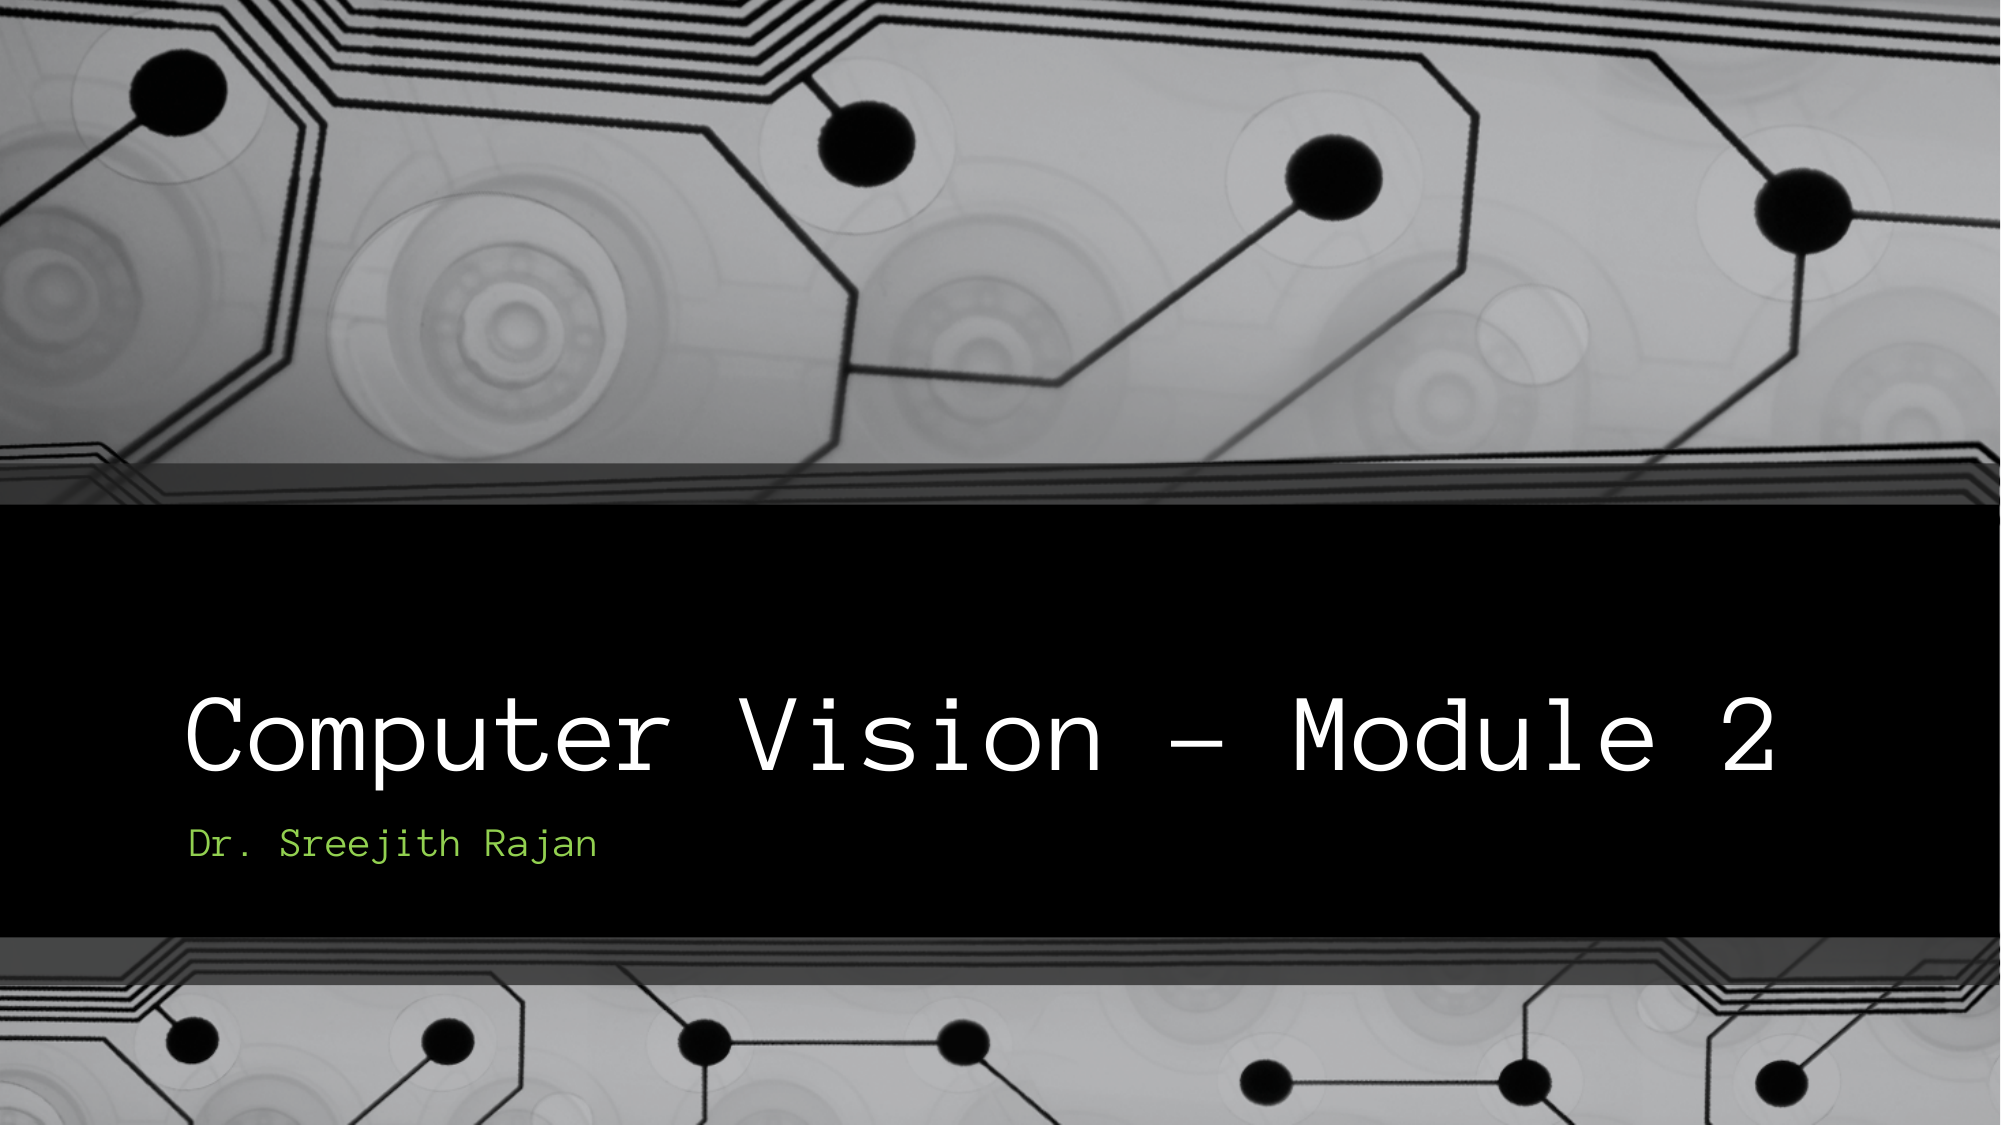

# Computer Vision – Module 2
Dr. Sreejith Rajan